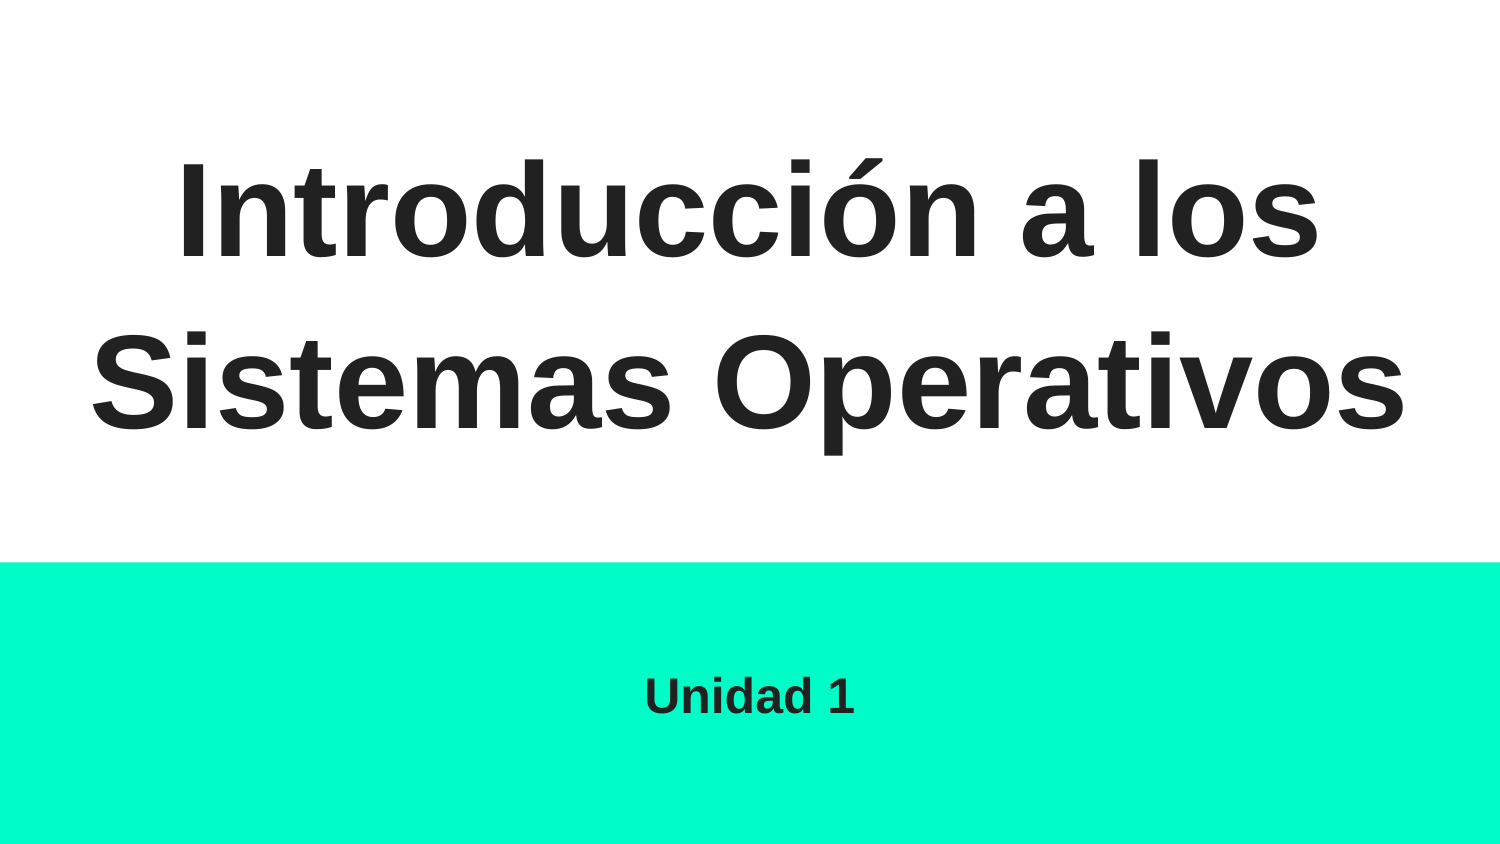

# Introducción a los Sistemas Operativos
Unidad 1